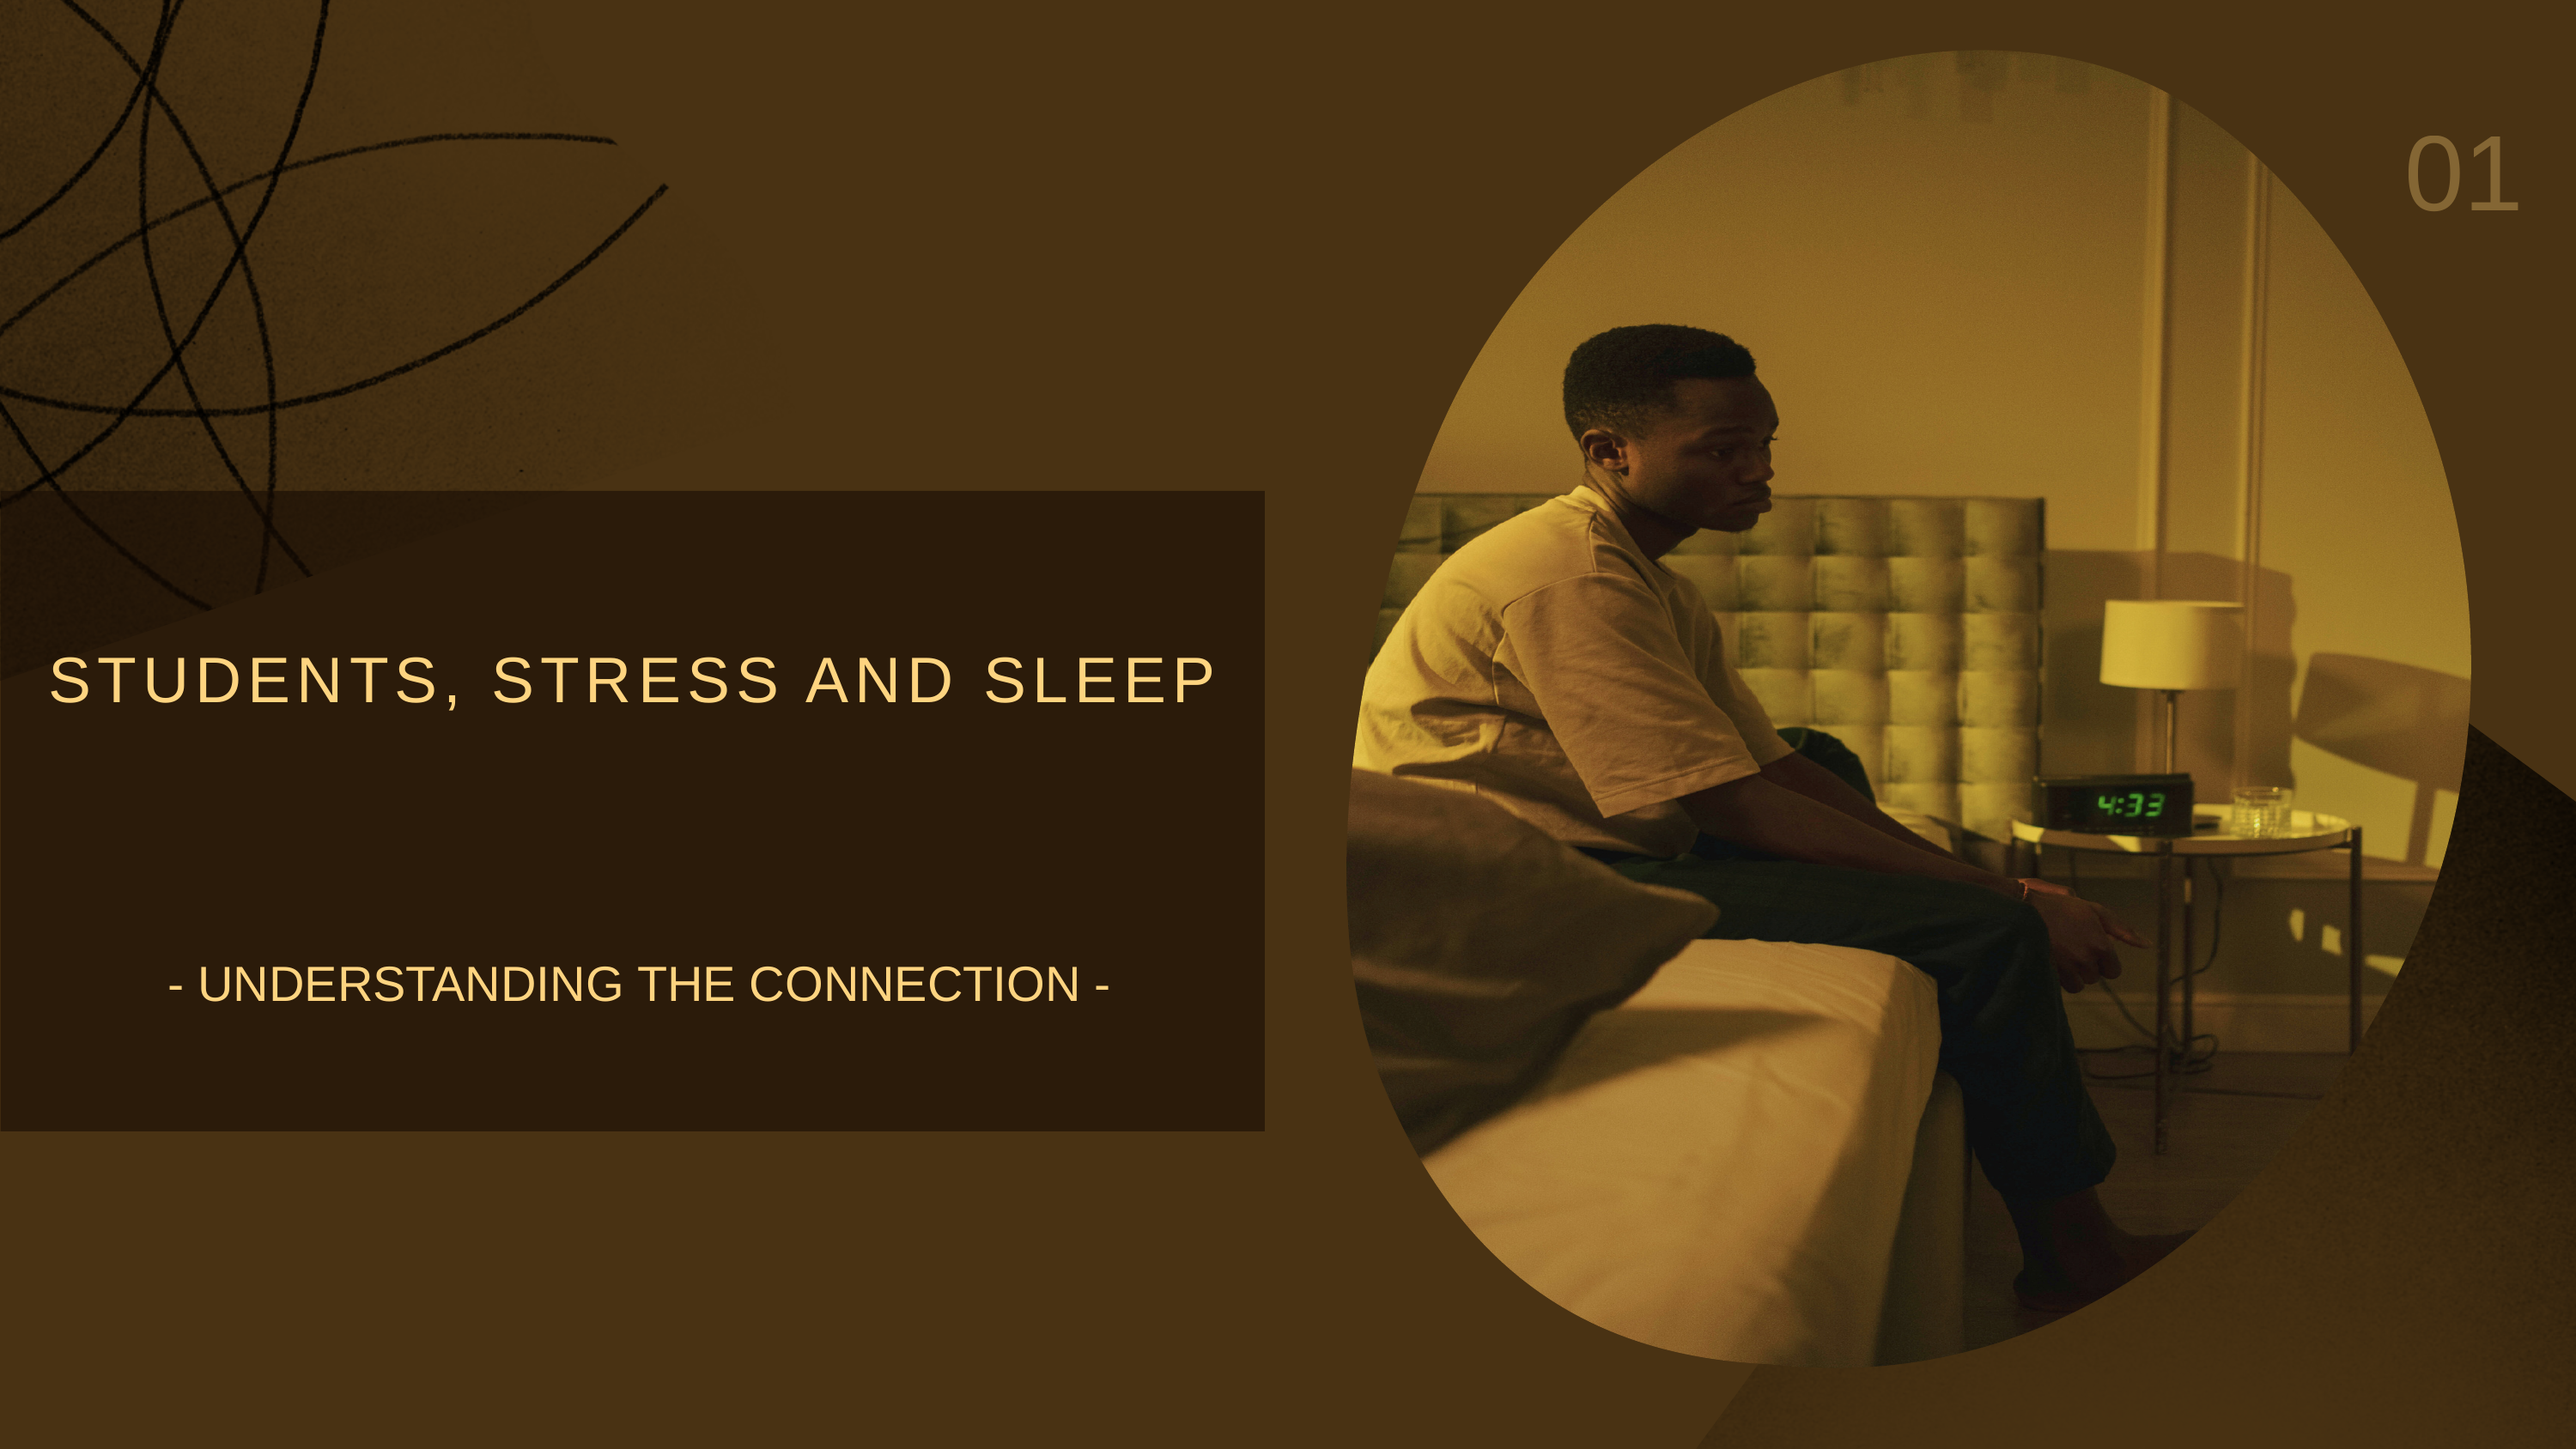

01

STUDENTS, STRESS AND SLEEP

 - UNDERSTANDING THE CONNECTION -